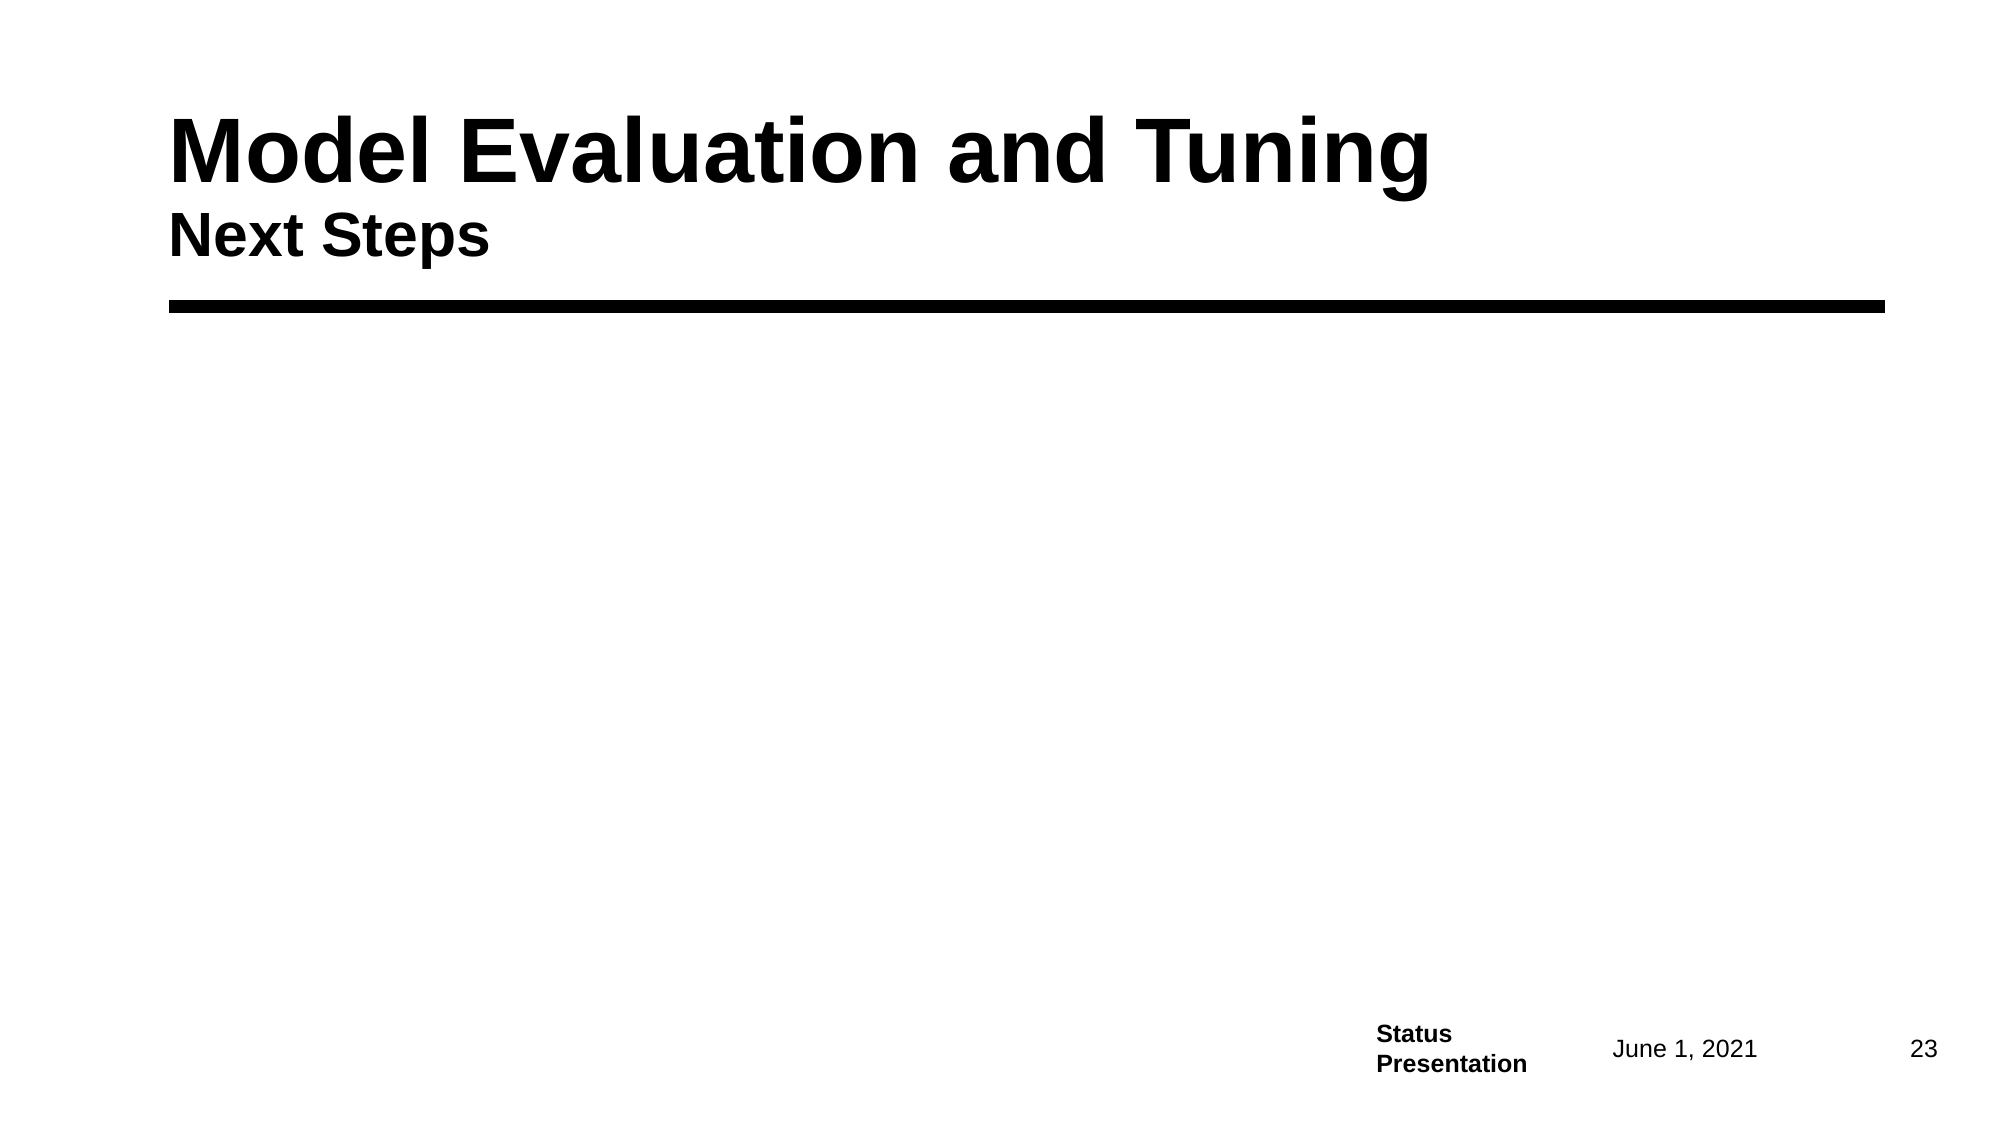

# Model Evaluation and Tuning Next Steps

June 1, 2021
23
Status Presentation